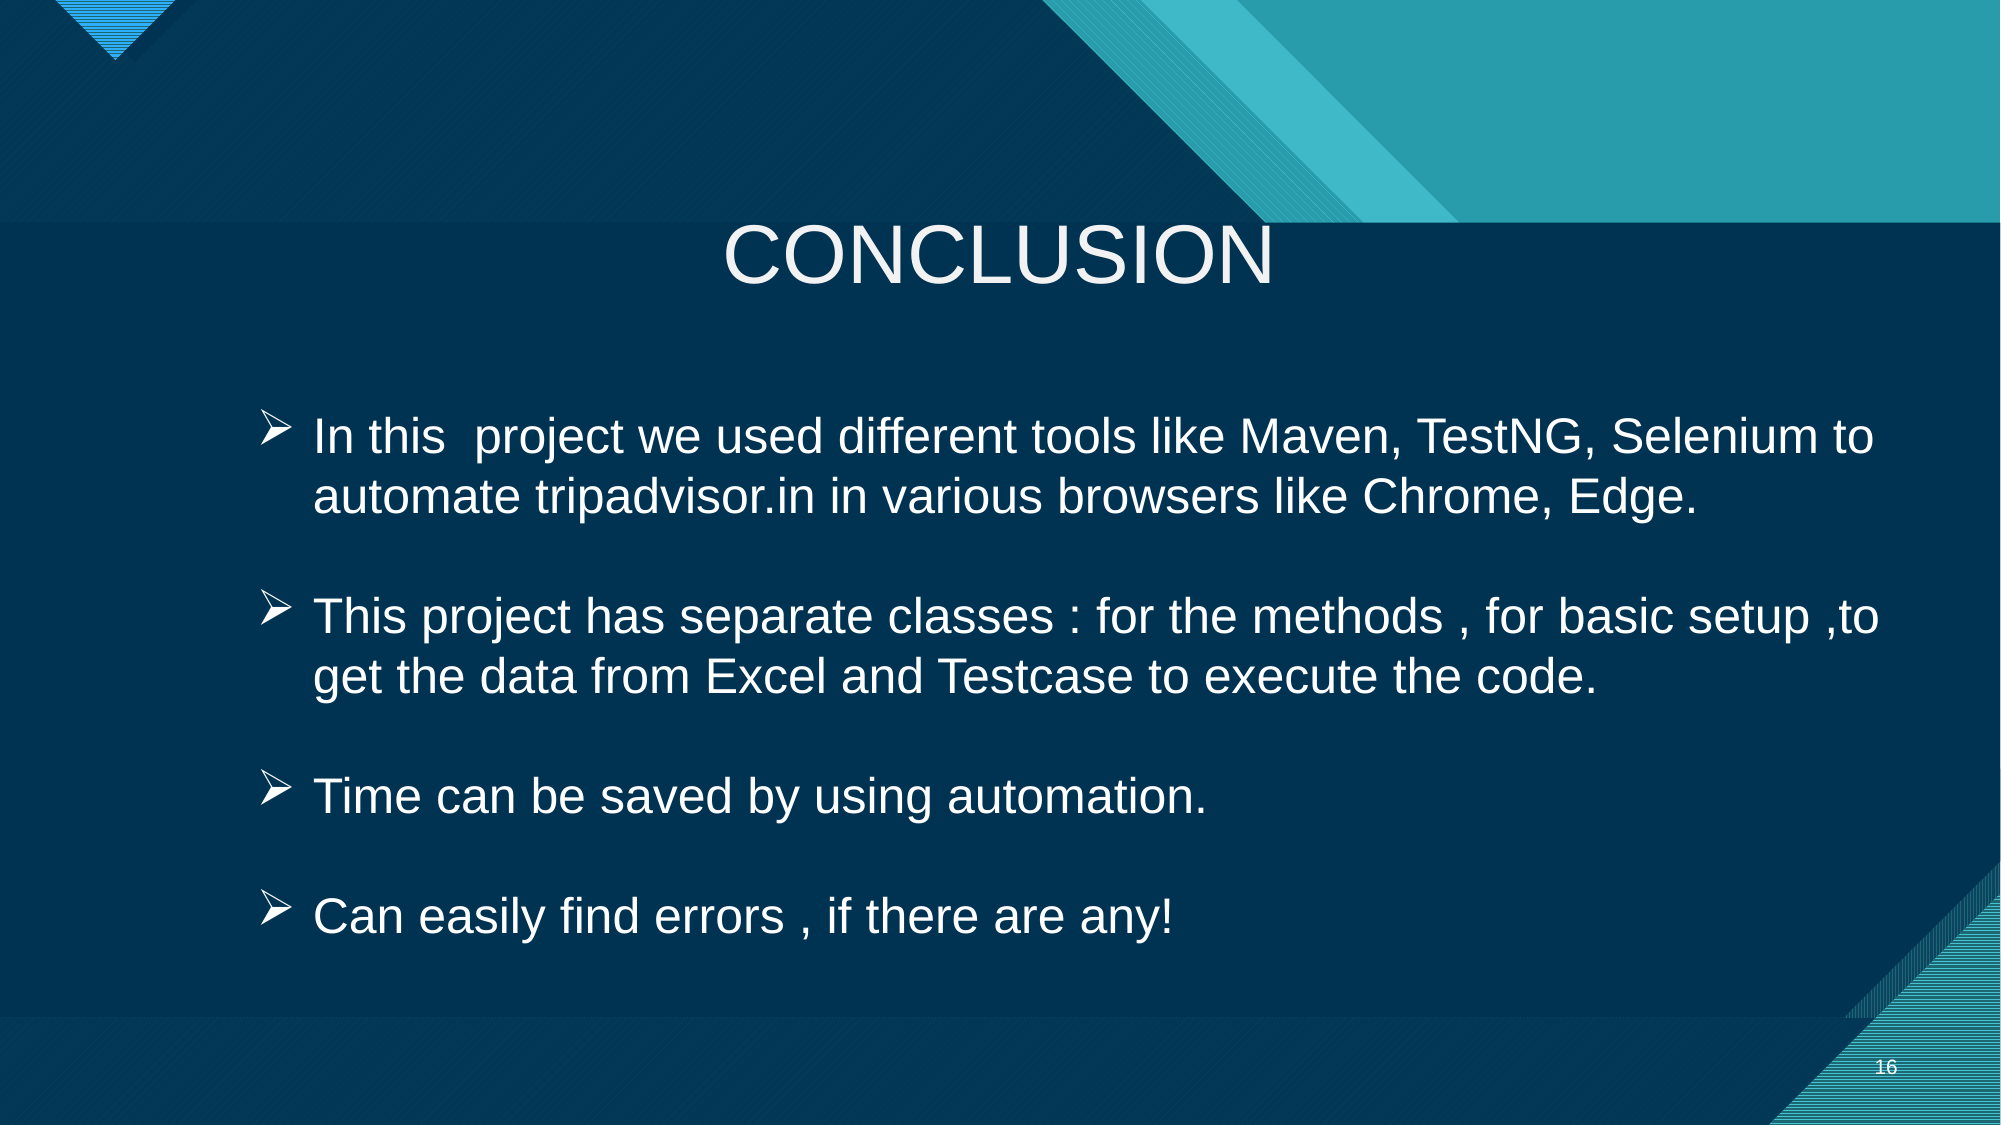

CONCLUSION
In this  project we used different tools like Maven, TestNG, Selenium to automate tripadvisor.in in various browsers like Chrome, Edge.

This project has separate classes : for the methods , for basic setup ,to get the data from Excel and Testcase to execute the code.

Time can be saved by using automation.

Can easily find errors , if there are any!

16